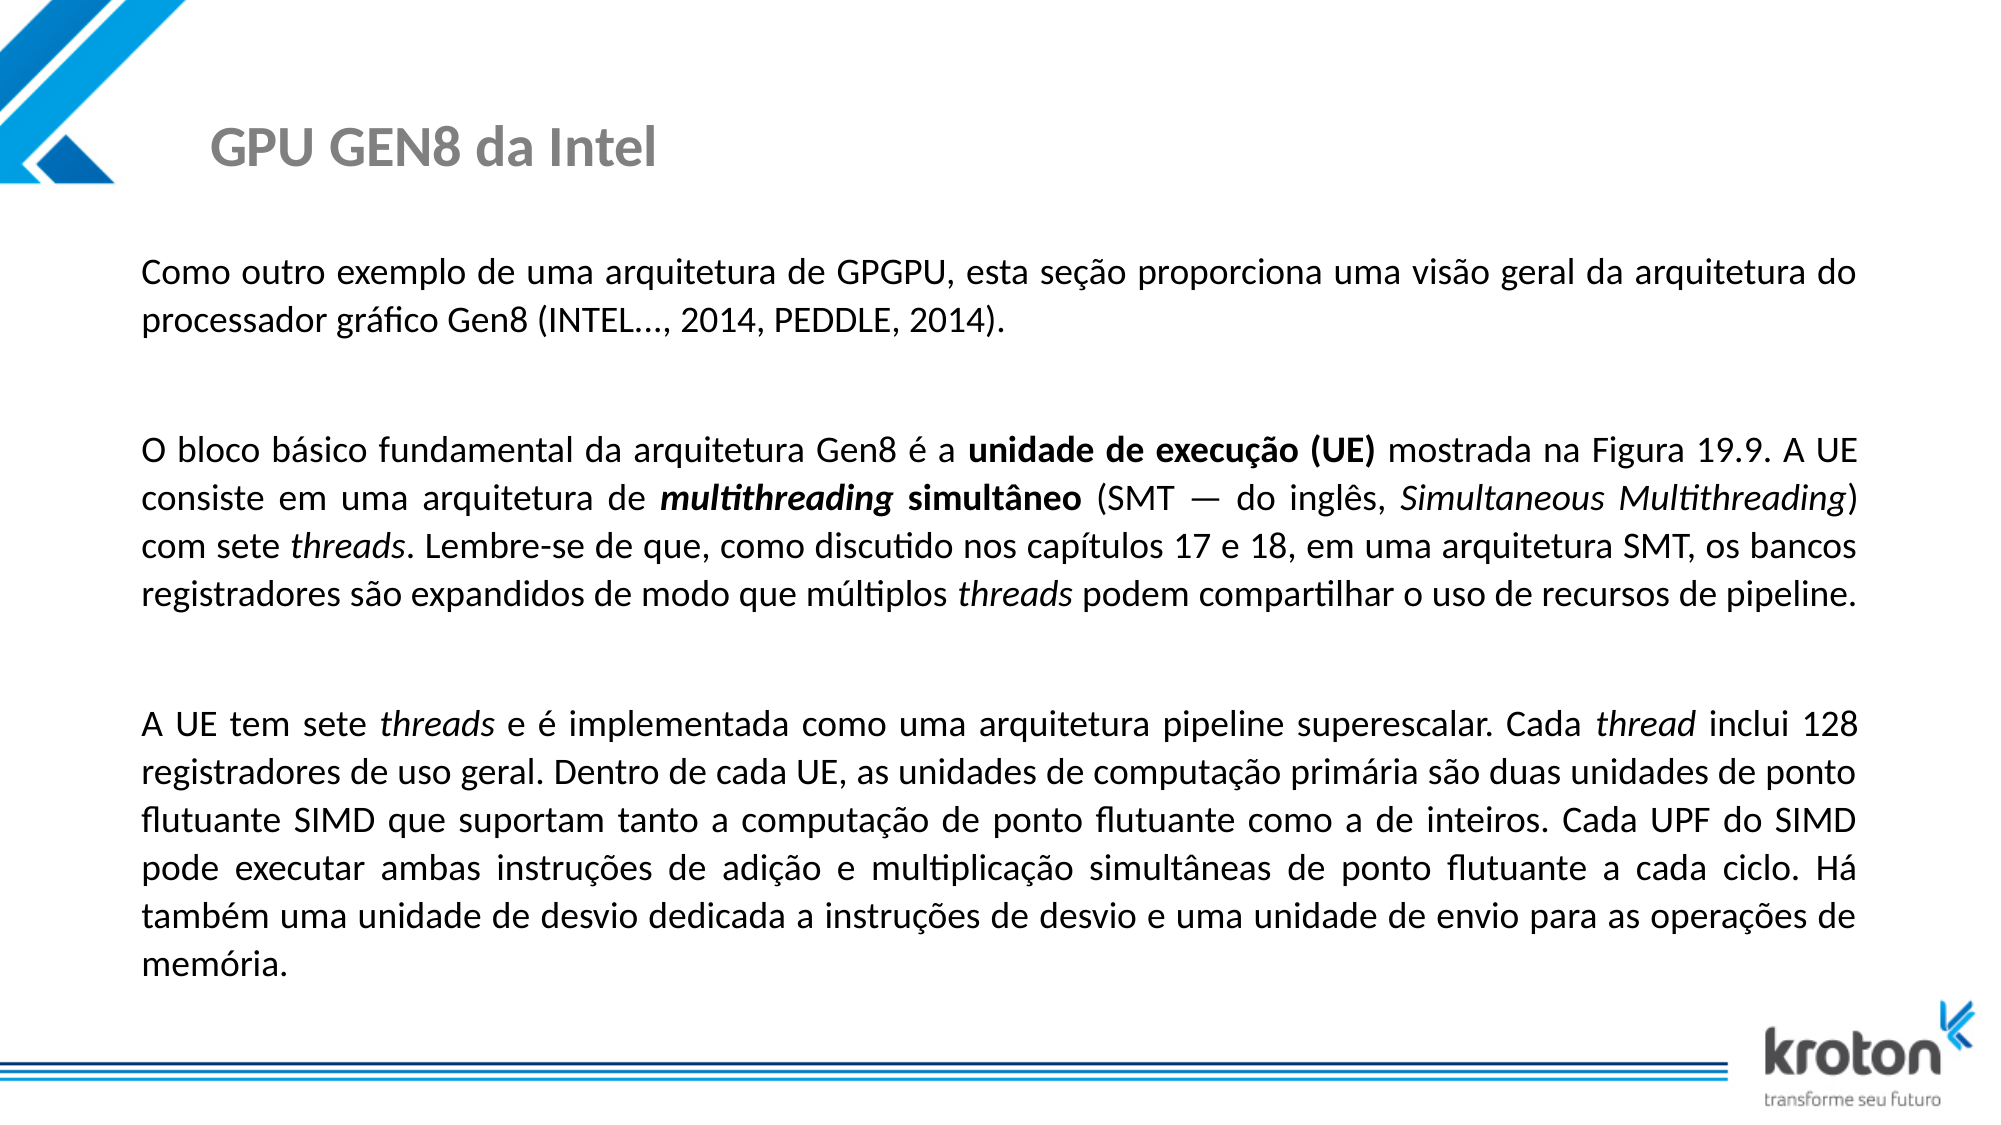

# GPU GEN8 da Intel
Como outro exemplo de uma arquitetura de GPGPU, esta seção proporciona uma visão geral da arquitetura do processador gráfico Gen8 (INTEL..., 2014, PEDDLE, 2014).

O bloco básico fundamental da arquitetura Gen8 é a unidade de execução (UE) mostrada na Figura 19.9. A UE consiste em uma arquitetura de multithreading simultâneo (SMT — do inglês, Simultaneous Multithreading) com sete threads. Lembre-se de que, como discutido nos capítulos 17 e 18, em uma arquitetura SMT, os bancos registradores são expandidos de modo que múltiplos threads podem compartilhar o uso de recursos de pipeline.

A UE tem sete threads e é implementada como uma arquitetura pipeline superescalar. Cada thread inclui 128 registradores de uso geral. Dentro de cada UE, as unidades de computação primária são duas unidades de ponto flutuante SIMD que suportam tanto a computação de ponto flutuante como a de inteiros. Cada UPF do SIMD pode executar ambas instruções de adição e multiplicação simultâneas de ponto flutuante a cada ciclo. Há também uma unidade de desvio dedicada a instruções de desvio e uma unidade de envio para as operações de memória.